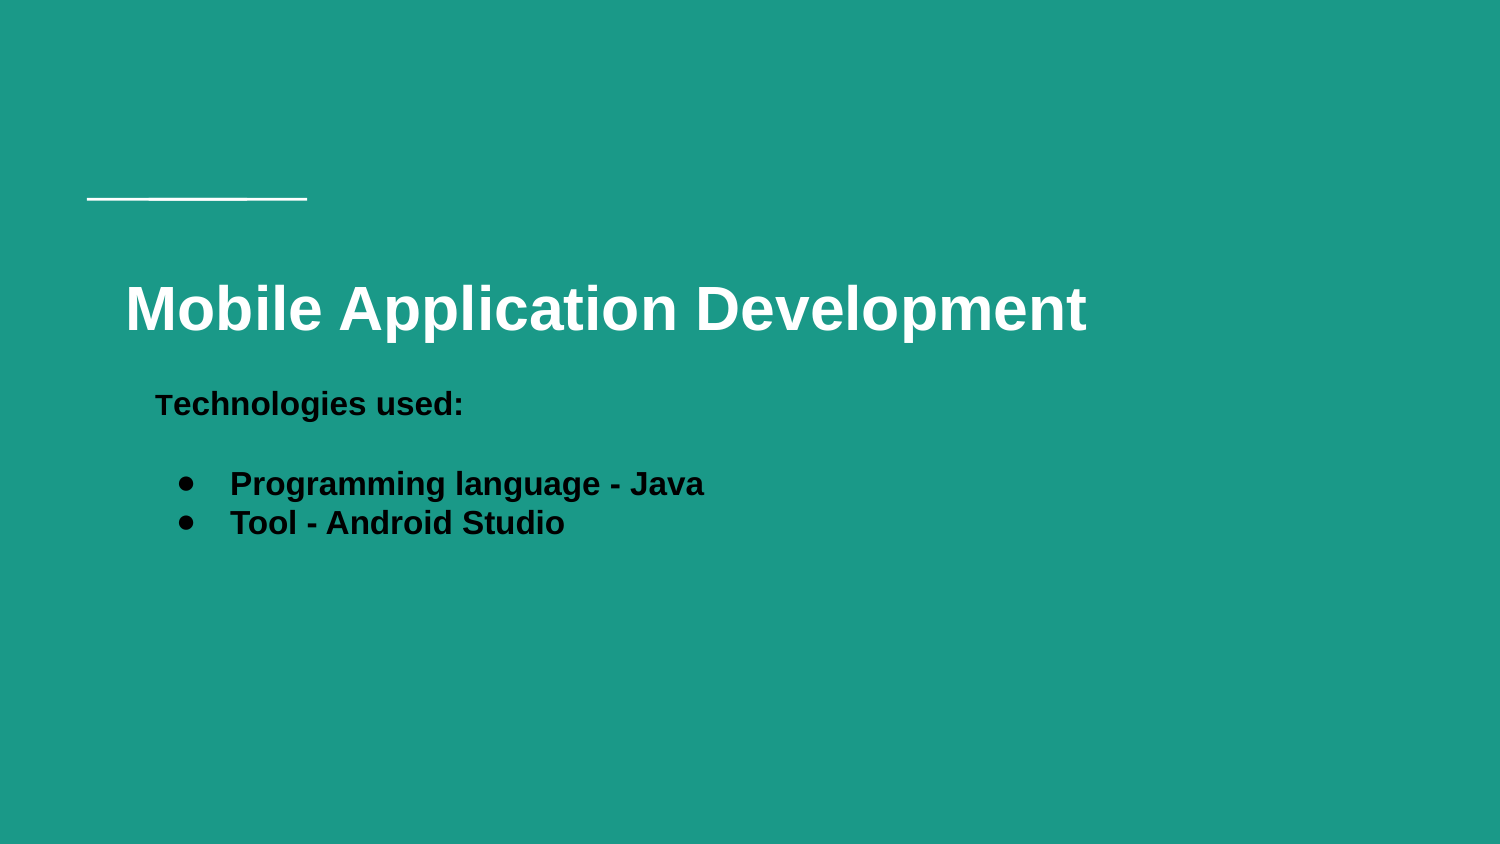

# Mobile Application Development
Technologies used:

Programming language - Java
Tool - Android Studio